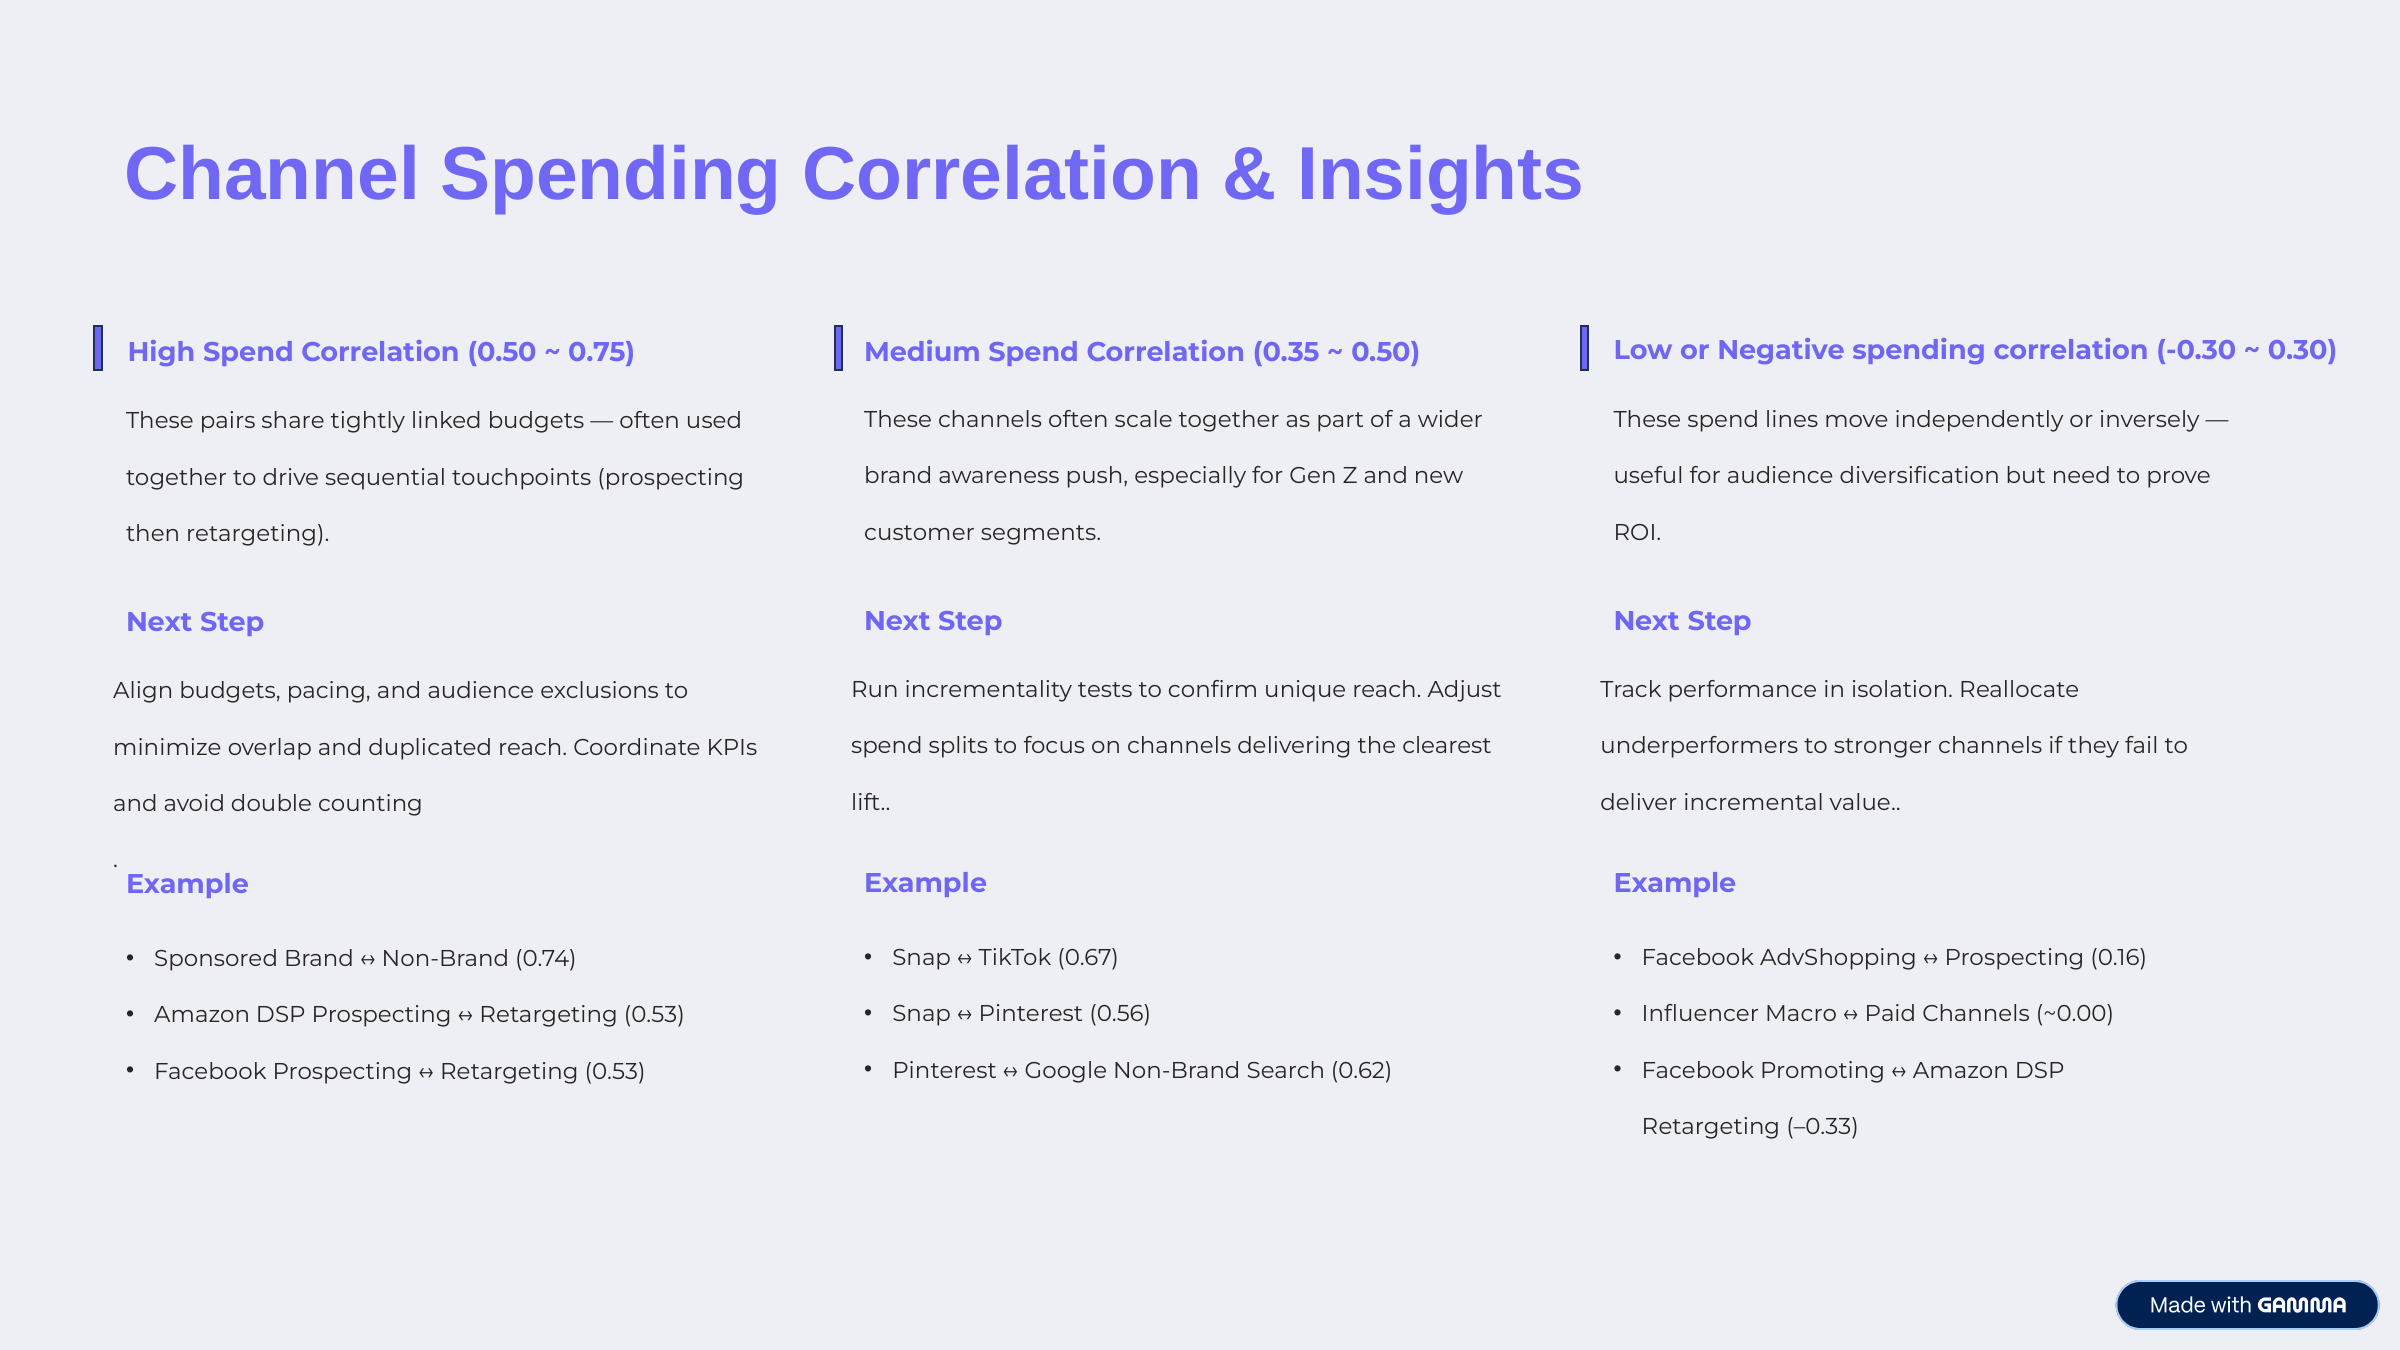

Channel Spending Correlation & Insights
Low or Negative spending correlation (-0.30 ~ 0.30)
High Spend Correlation (0.50 ~ 0.75)
Medium Spend Correlation (0.35 ~ 0.50)

These channels often scale together as part of a wider brand awareness push, especially for Gen Z and new customer segments.
These spend lines move independently or inversely — useful for audience diversification but need to prove ROI.
These pairs share tightly linked budgets — often used together to drive sequential touchpoints (prospecting then retargeting).
Next Step
Next Step
Next Step
Run incrementality tests to confirm unique reach. Adjust spend splits to focus on channels delivering the clearest lift..
Track performance in isolation. Reallocate underperformers to stronger channels if they fail to deliver incremental value..
Align budgets, pacing, and audience exclusions to minimize overlap and duplicated reach. Coordinate KPIs and avoid double counting
.
Example
Example
Example
Snap ↔ TikTok (0.67)
Snap ↔ Pinterest (0.56)
Pinterest ↔ Google Non-Brand Search (0.62)
Facebook AdvShopping ↔ Prospecting (0.16)
Influencer Macro ↔ Paid Channels (~0.00)
Facebook Promoting ↔ Amazon DSP Retargeting (–0.33)
Sponsored Brand ↔ Non-Brand (0.74)
Amazon DSP Prospecting ↔ Retargeting (0.53)
Facebook Prospecting ↔ Retargeting (0.53)